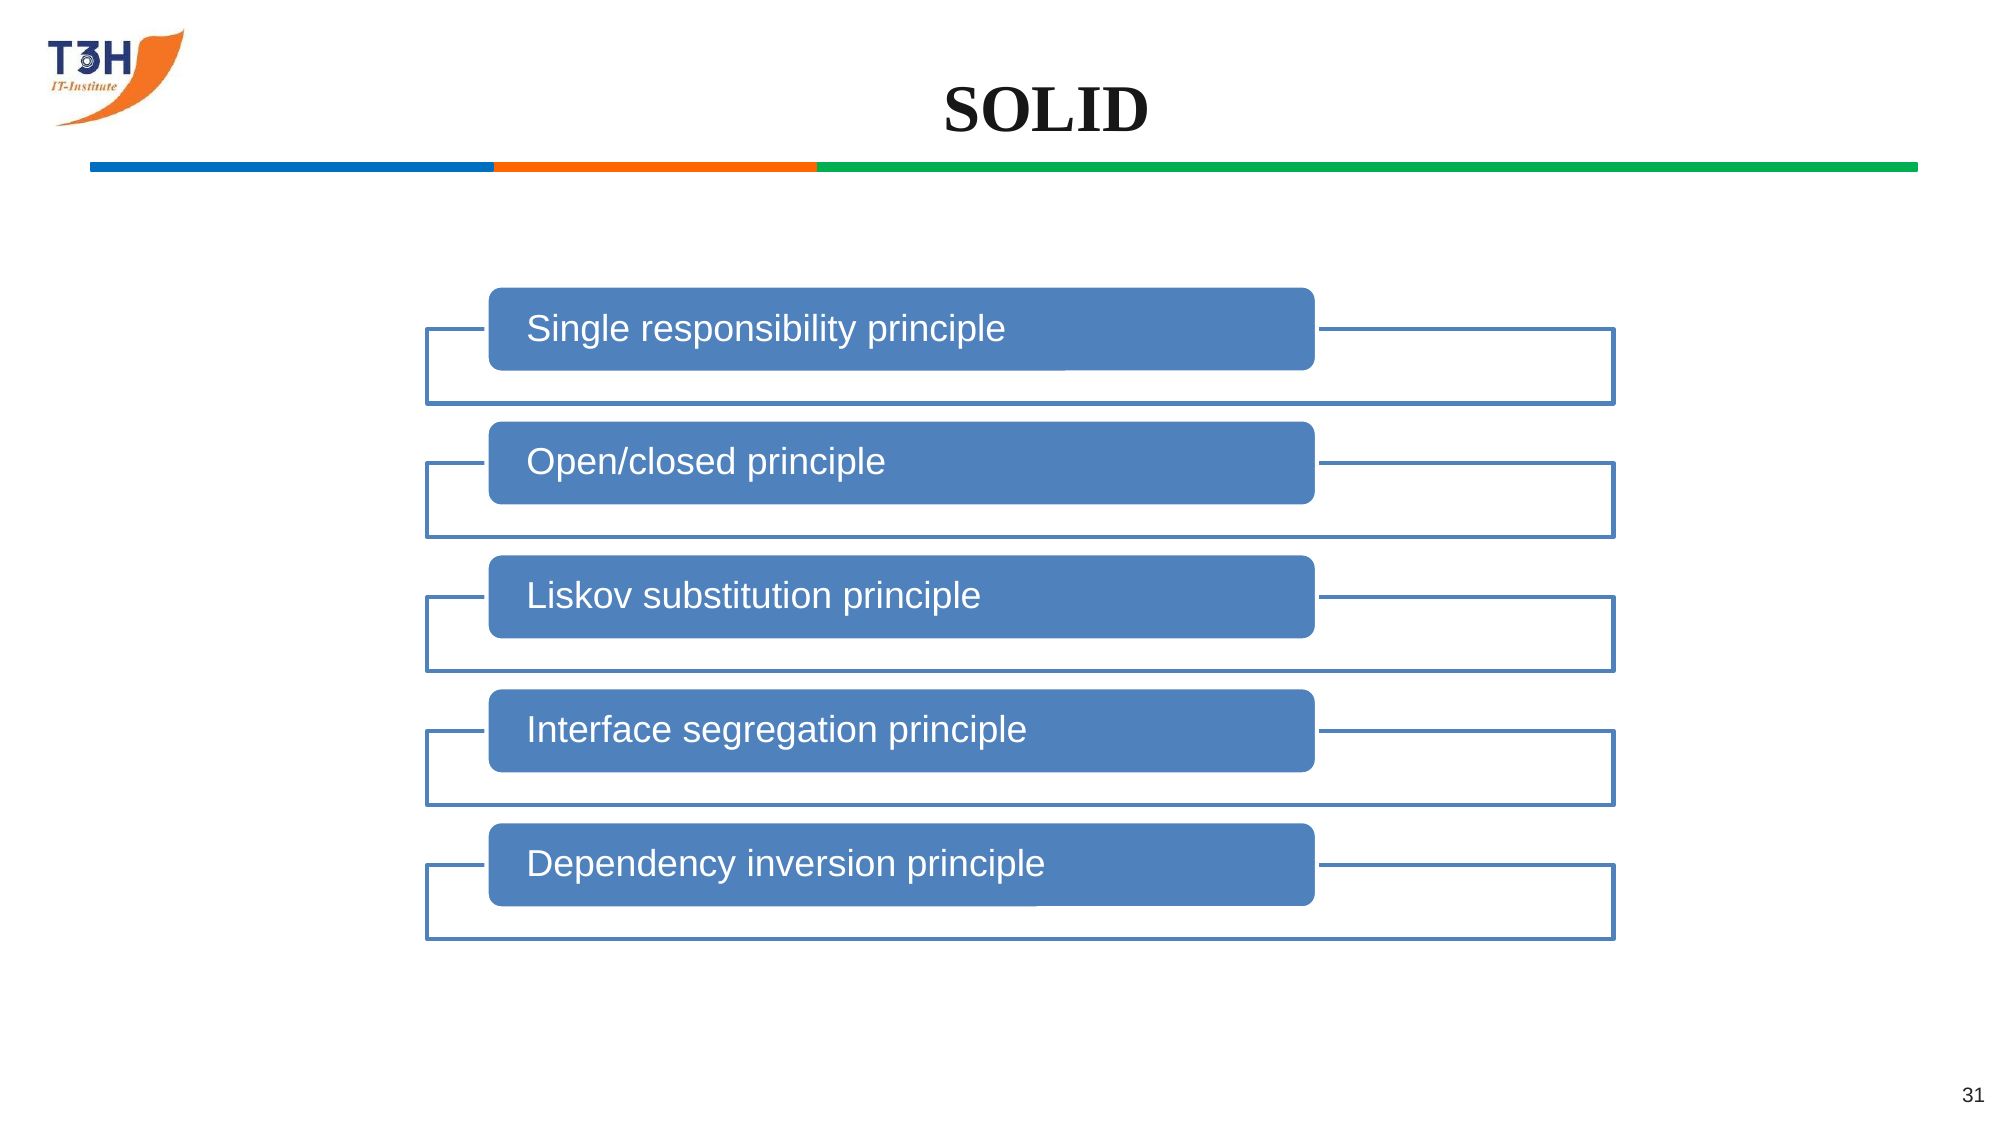

# SOLID
Single responsibility principle
Open/closed principle
Liskov substitution principle
Interface segregation principle
Dependency inversion principle
1
2
3
31